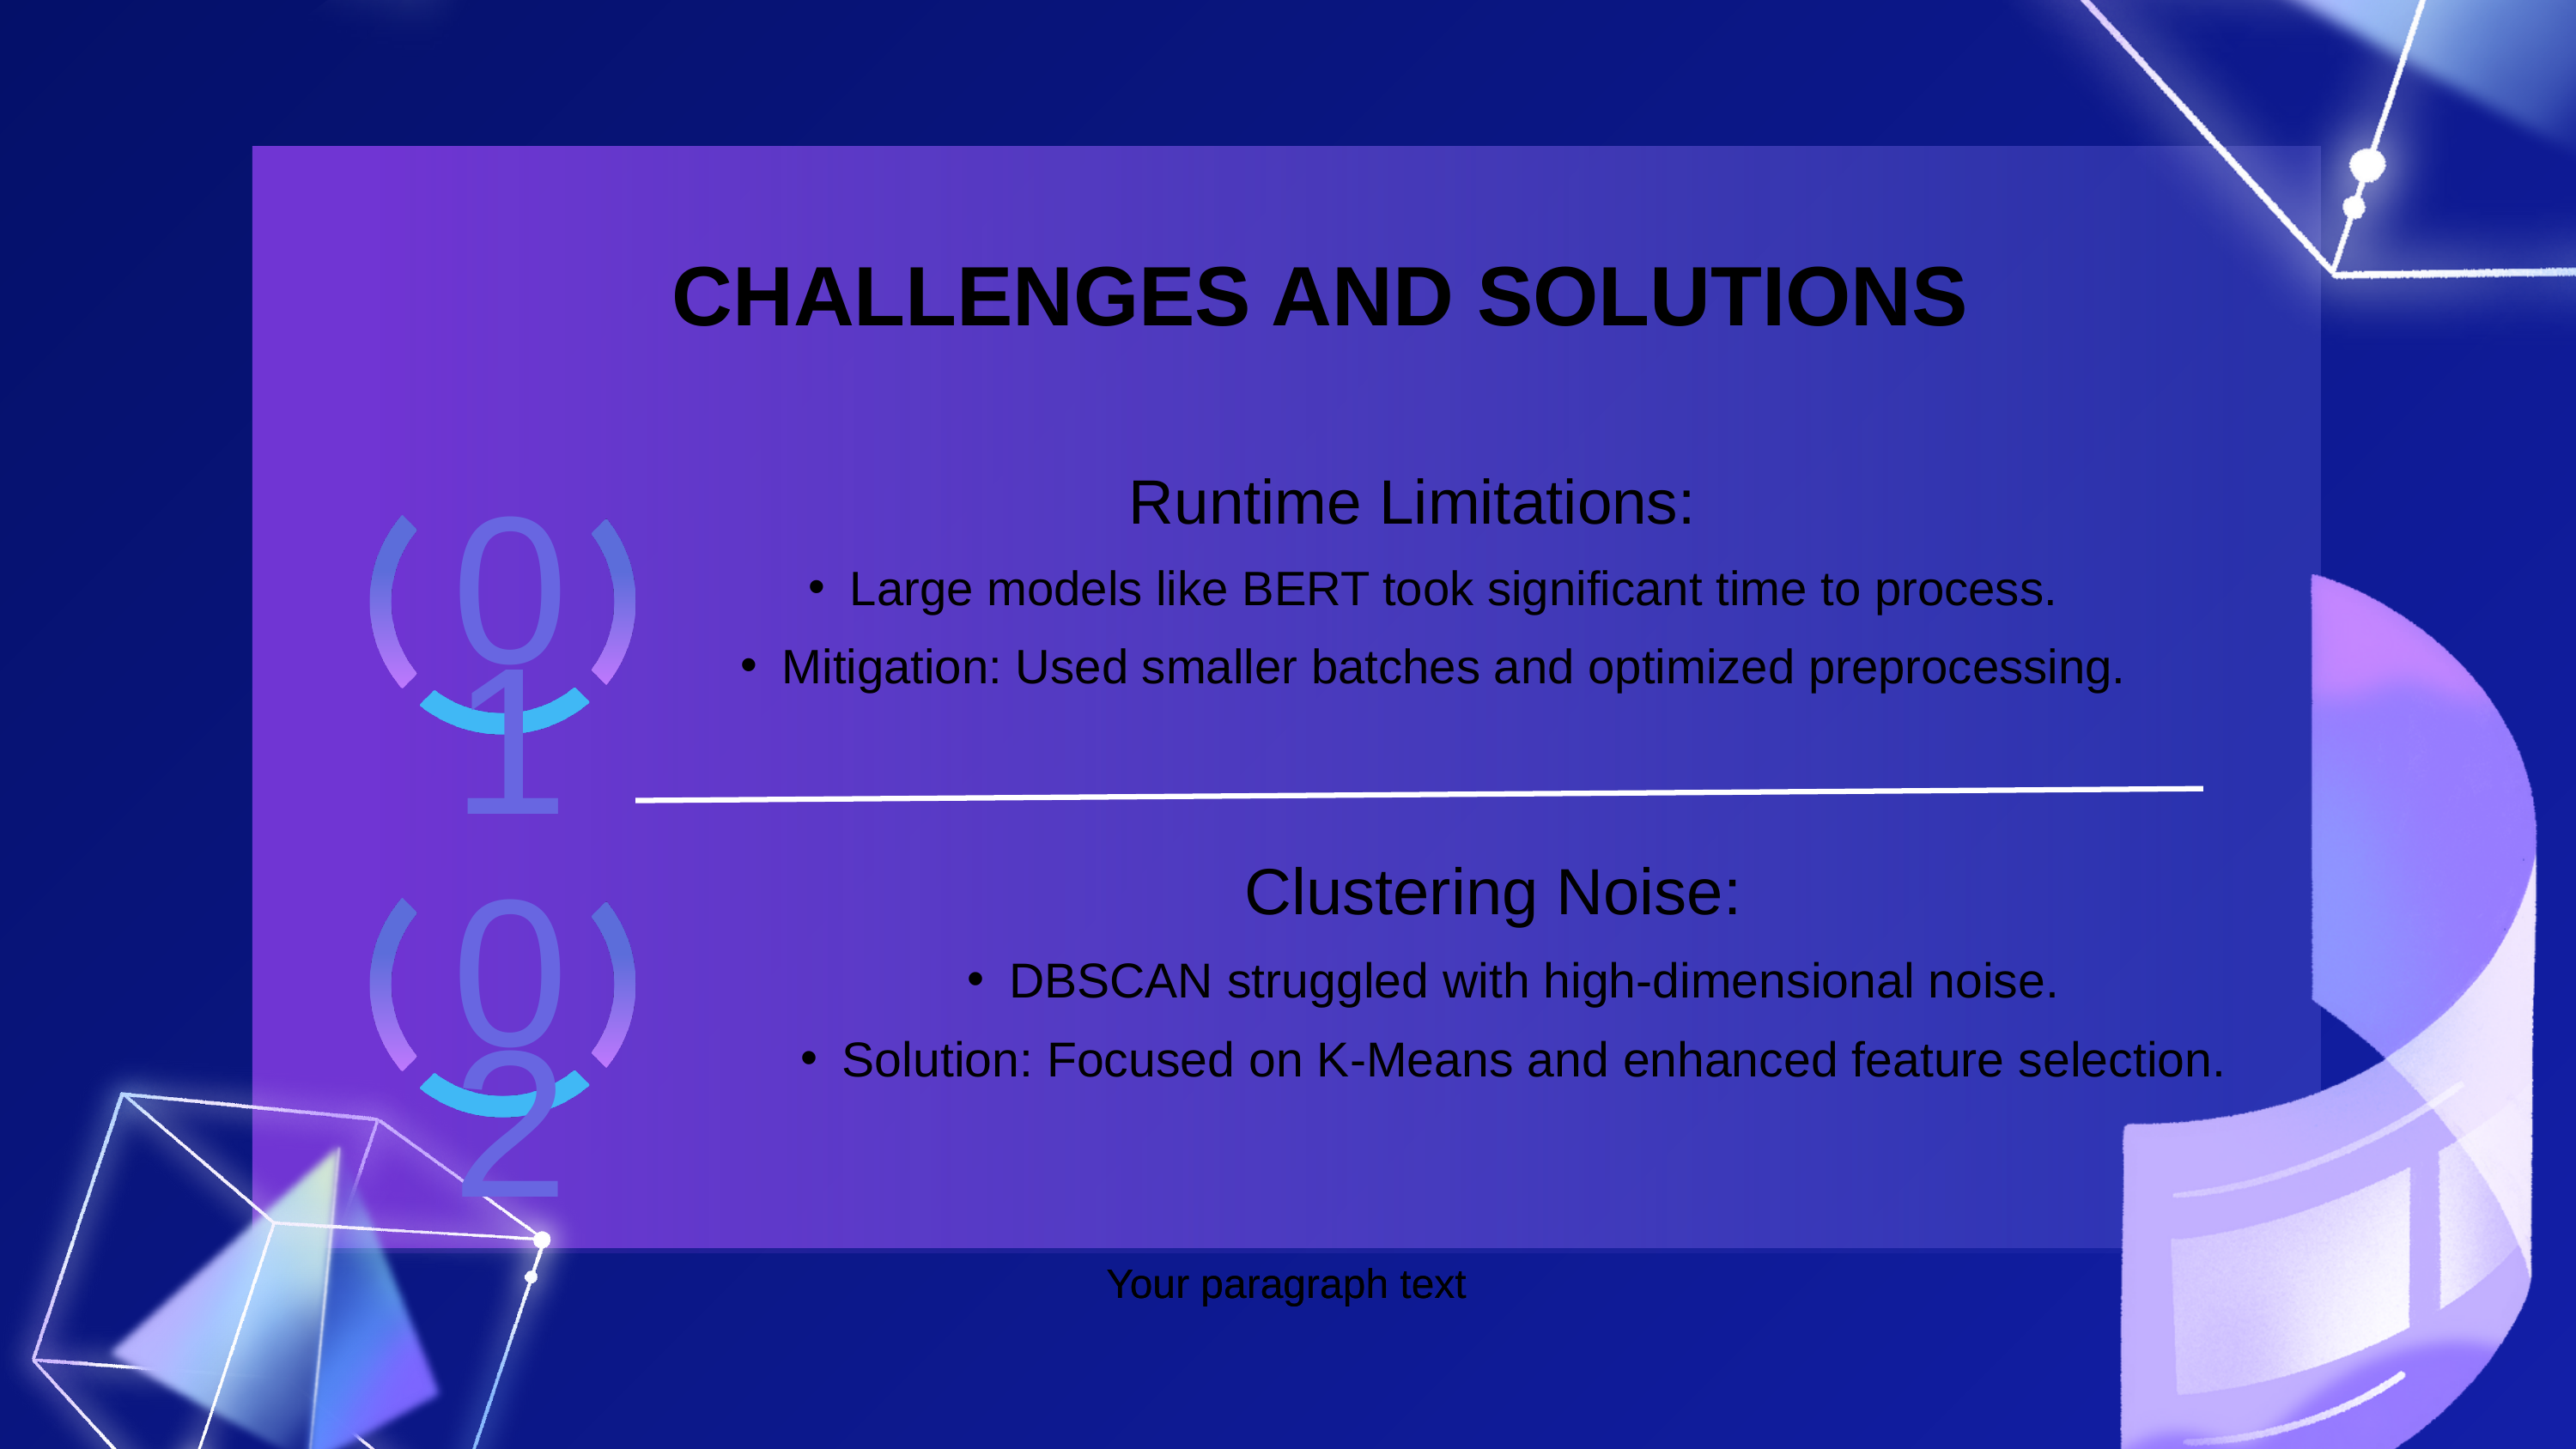

CHALLENGES AND SOLUTIONS
Runtime Limitations:
Large models like BERT took significant time to process.
Mitigation: Used smaller batches and optimized preprocessing.

01

Clustering Noise:
DBSCAN struggled with high-dimensional noise.
Solution: Focused on K-Means and enhanced feature selection.

02

Your paragraph text
Your paragraph text